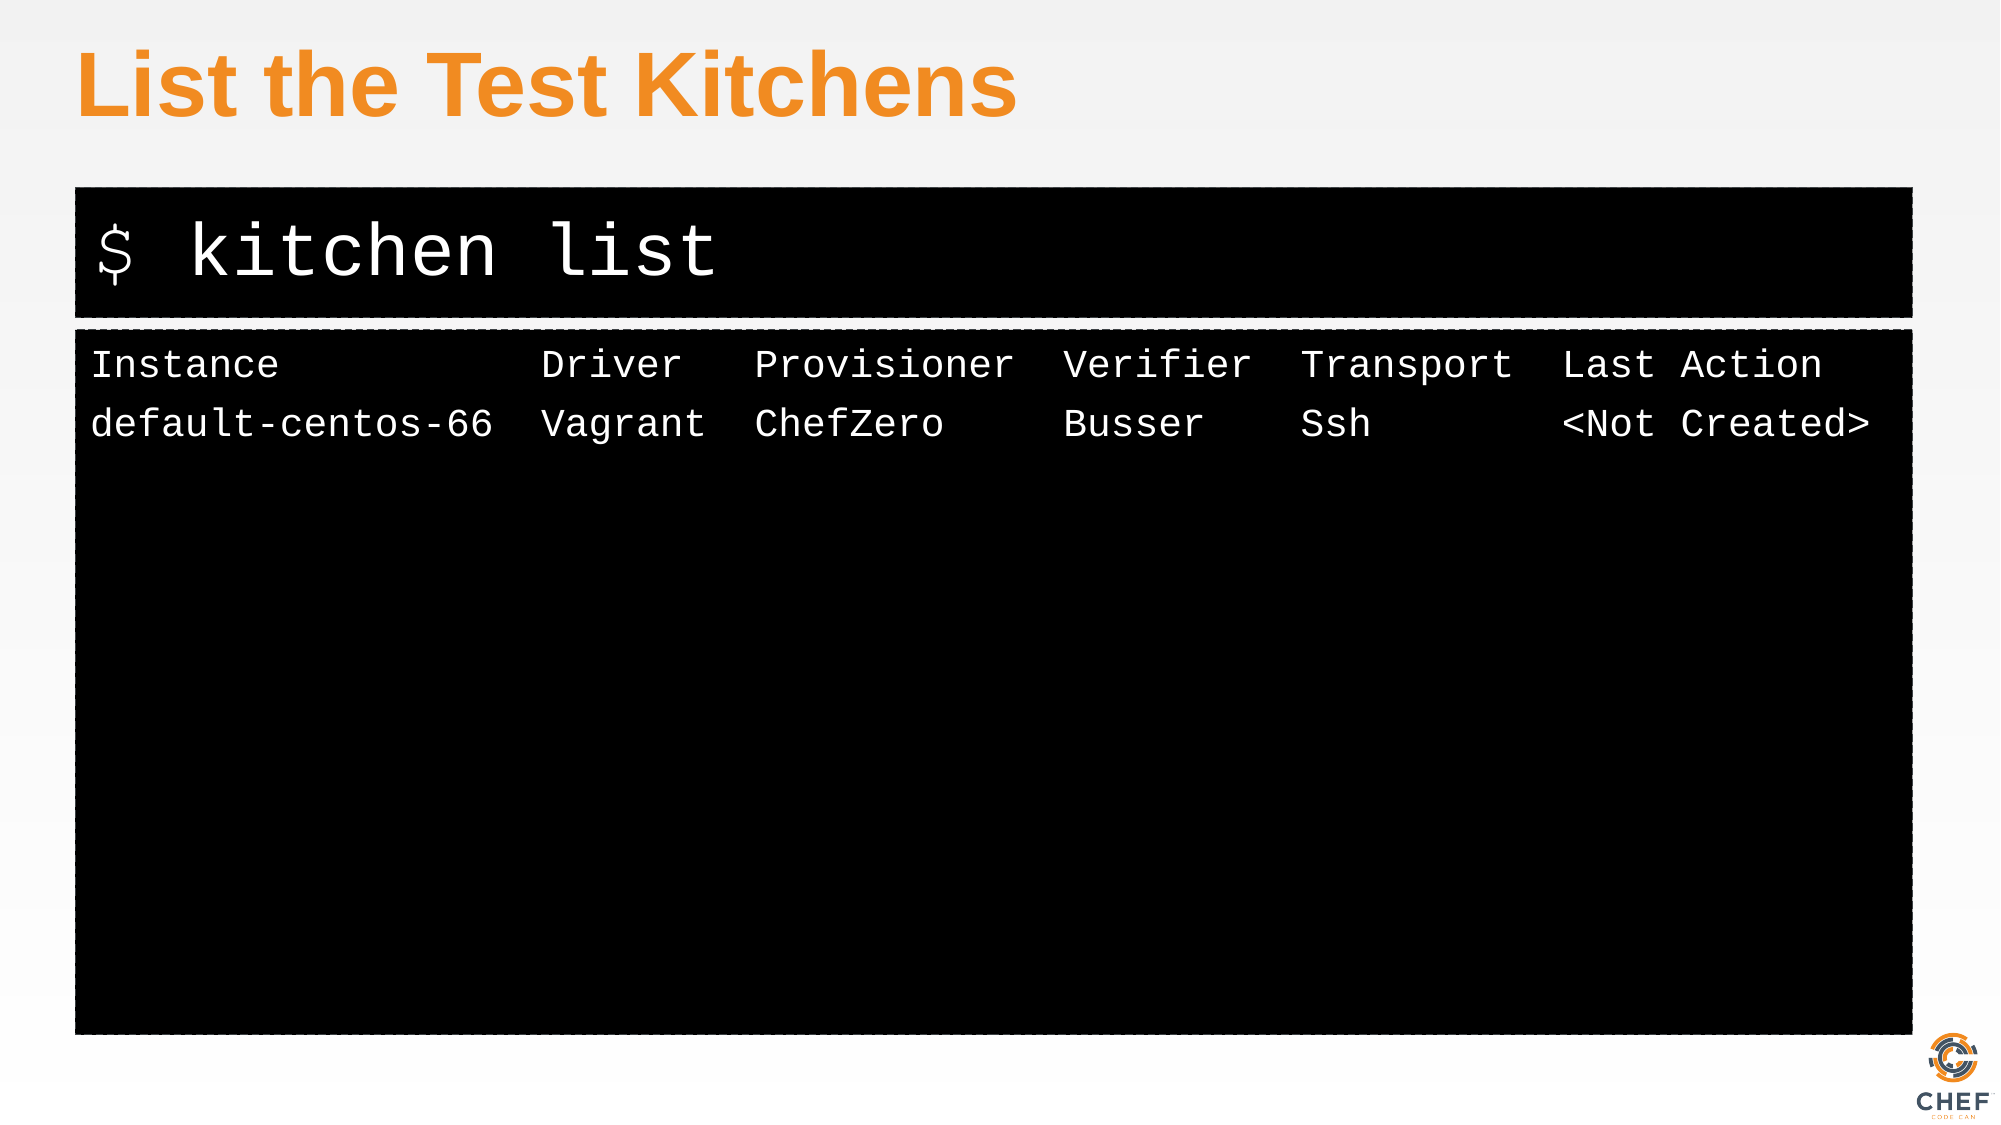

# List the Test Kitchens
kitchen list
Instance           Driver   Provisioner  Verifier  Transport  Last Action
default-centos-66  Vagrant  ChefZero     Busser    Ssh        <Not Created>